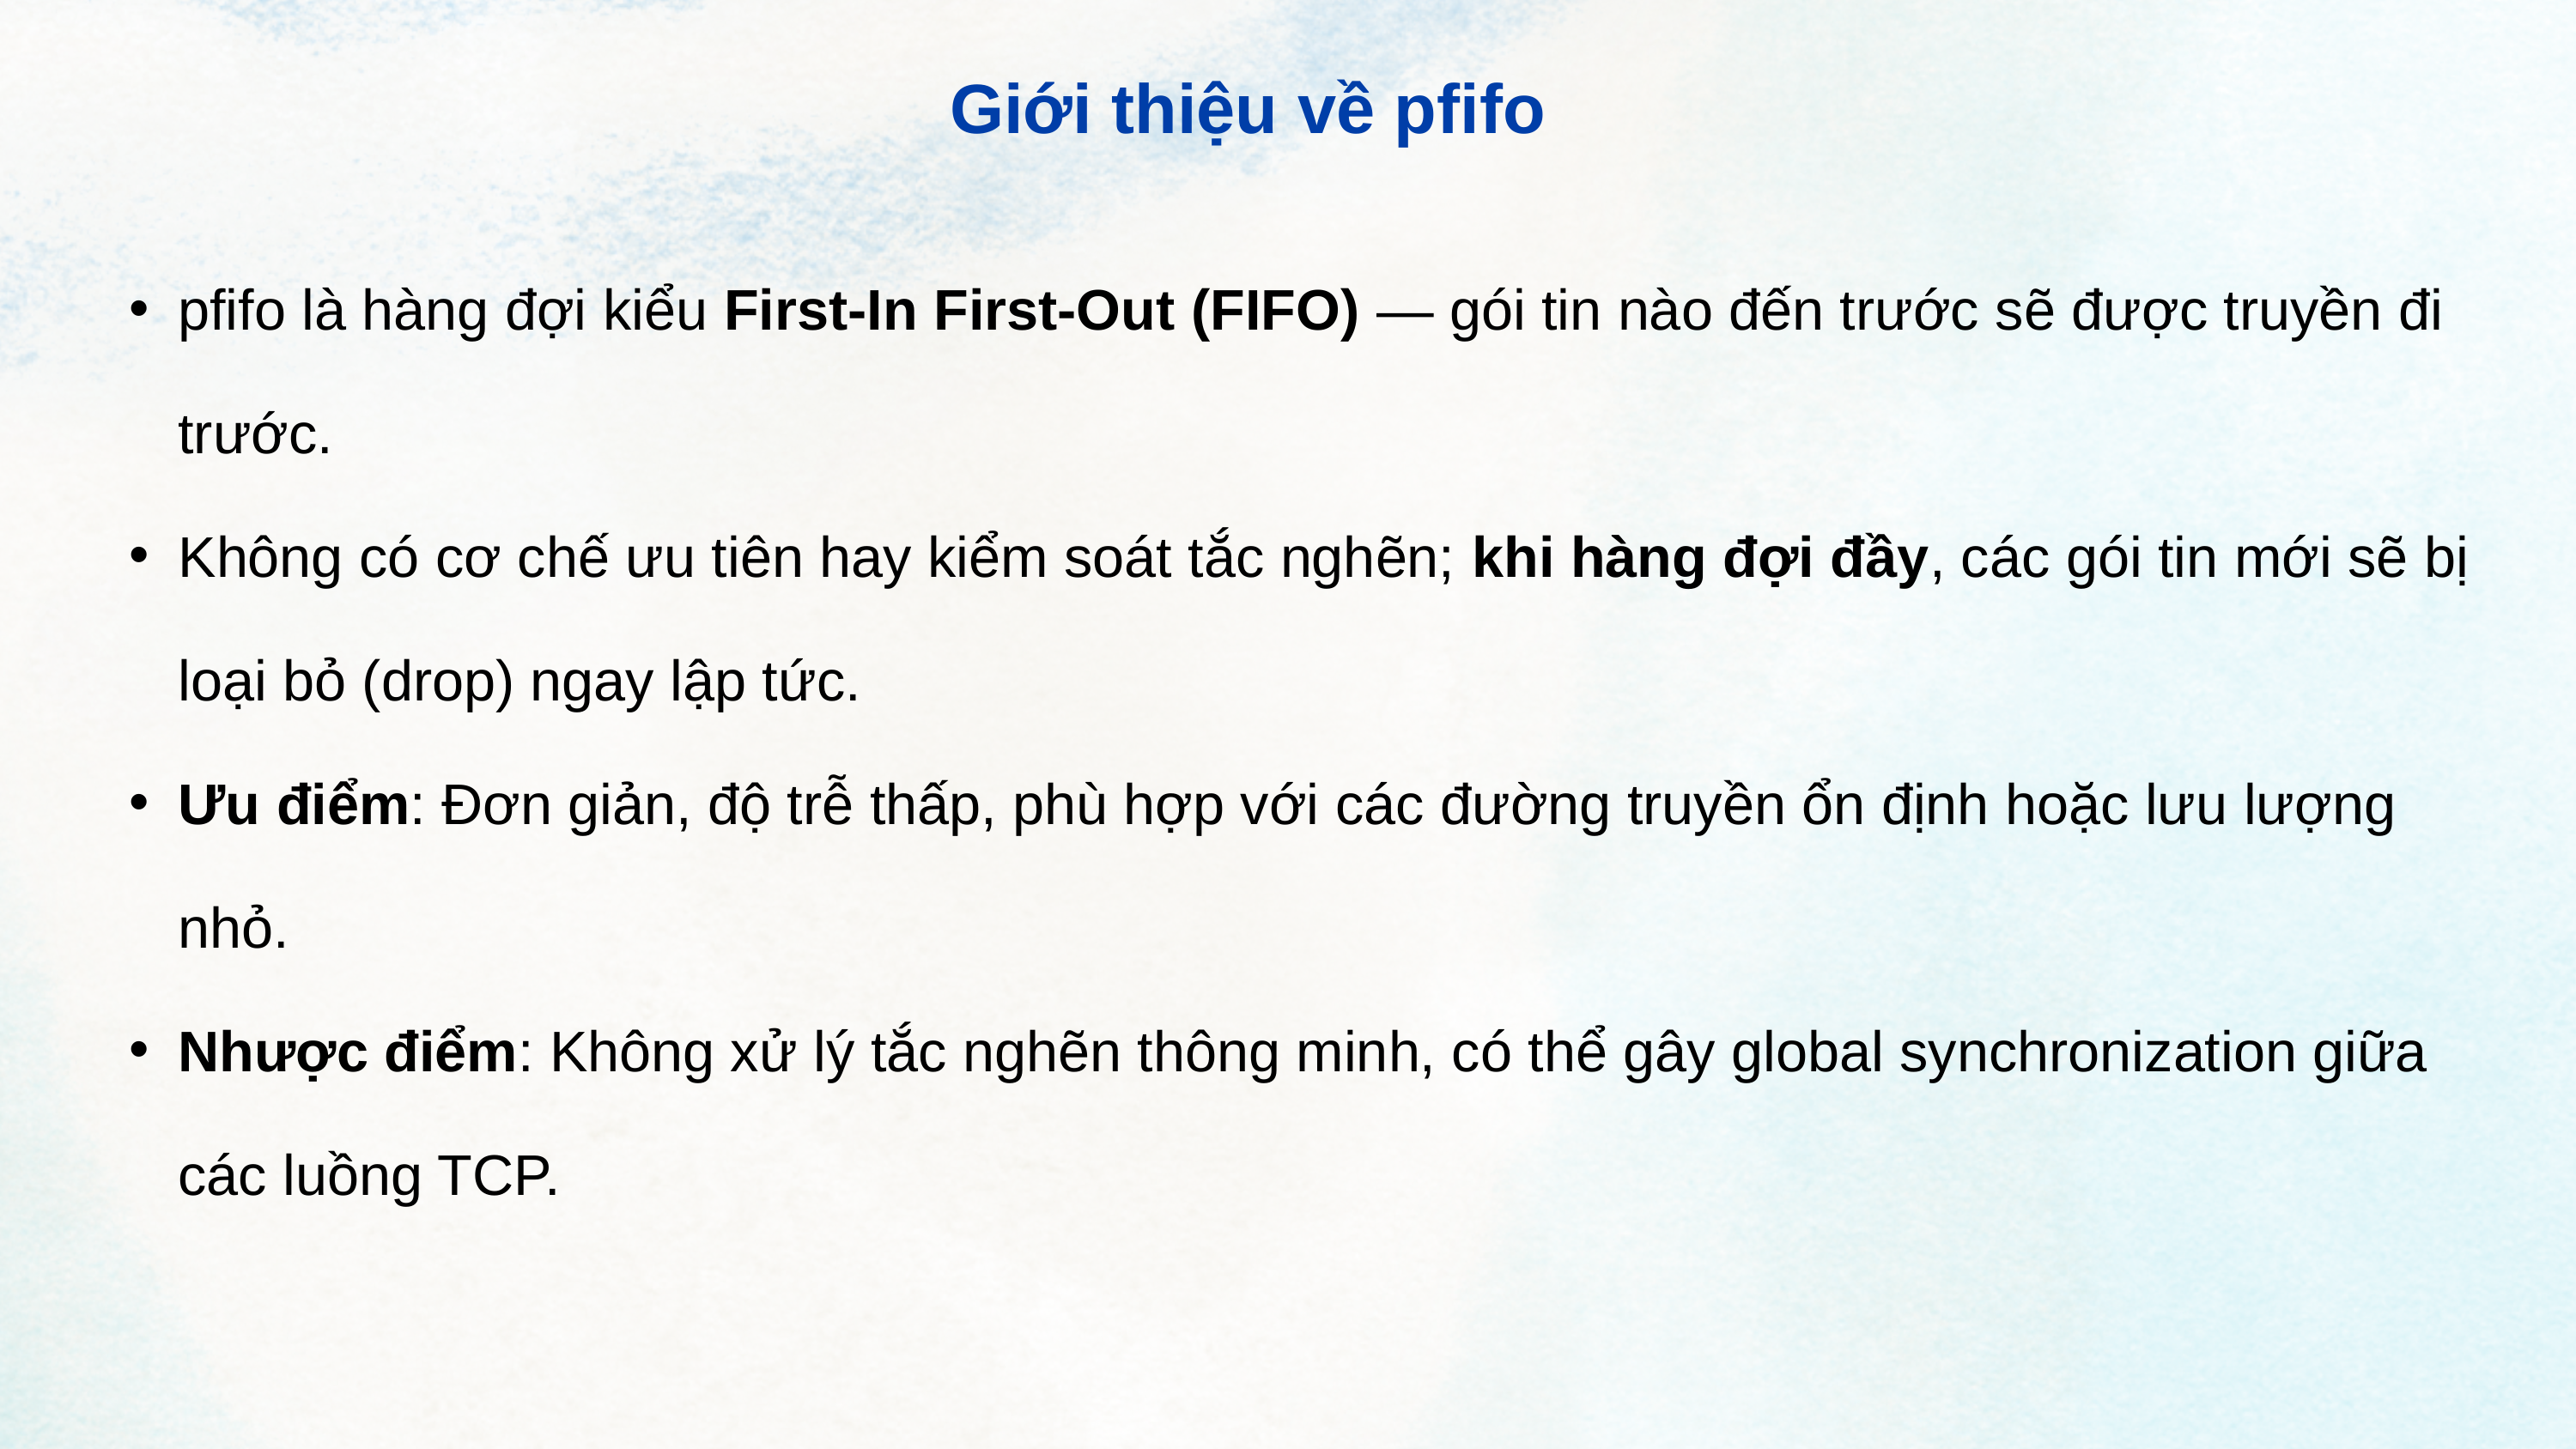

Giới thiệu về pfifo
pfifo là hàng đợi kiểu First-In First-Out (FIFO) — gói tin nào đến trước sẽ được truyền đi trước.
Không có cơ chế ưu tiên hay kiểm soát tắc nghẽn; khi hàng đợi đầy, các gói tin mới sẽ bị loại bỏ (drop) ngay lập tức.
Ưu điểm: Đơn giản, độ trễ thấp, phù hợp với các đường truyền ổn định hoặc lưu lượng nhỏ.
Nhược điểm: Không xử lý tắc nghẽn thông minh, có thể gây global synchronization giữa các luồng TCP.